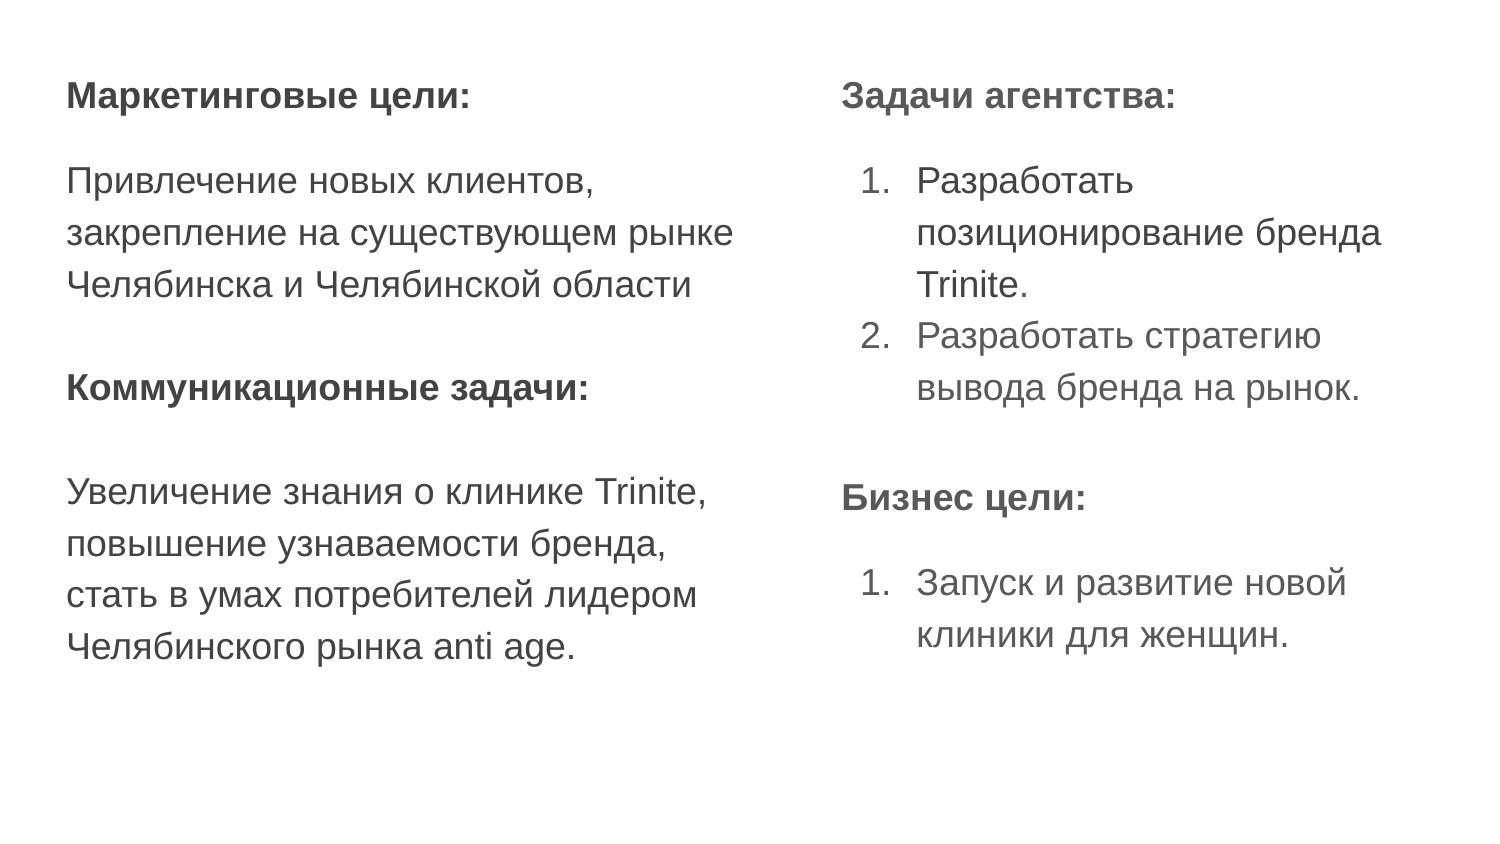

Маркетинговые цели:
Привлечение новых клиентов, закрепление на существующем рынке Челябинска и Челябинской области

Коммуникационные задачи:

Увеличение знания о клинике Trinite, повышение узнаваемости бренда, стать в умах потребителей лидером Челябинского рынка anti age.

Задачи агентства:
Разработать позиционирование бренда Trinite.
Разработать стратегию вывода бренда на рынок.

Бизнес цели:
Запуск и развитие новой клиники для женщин.